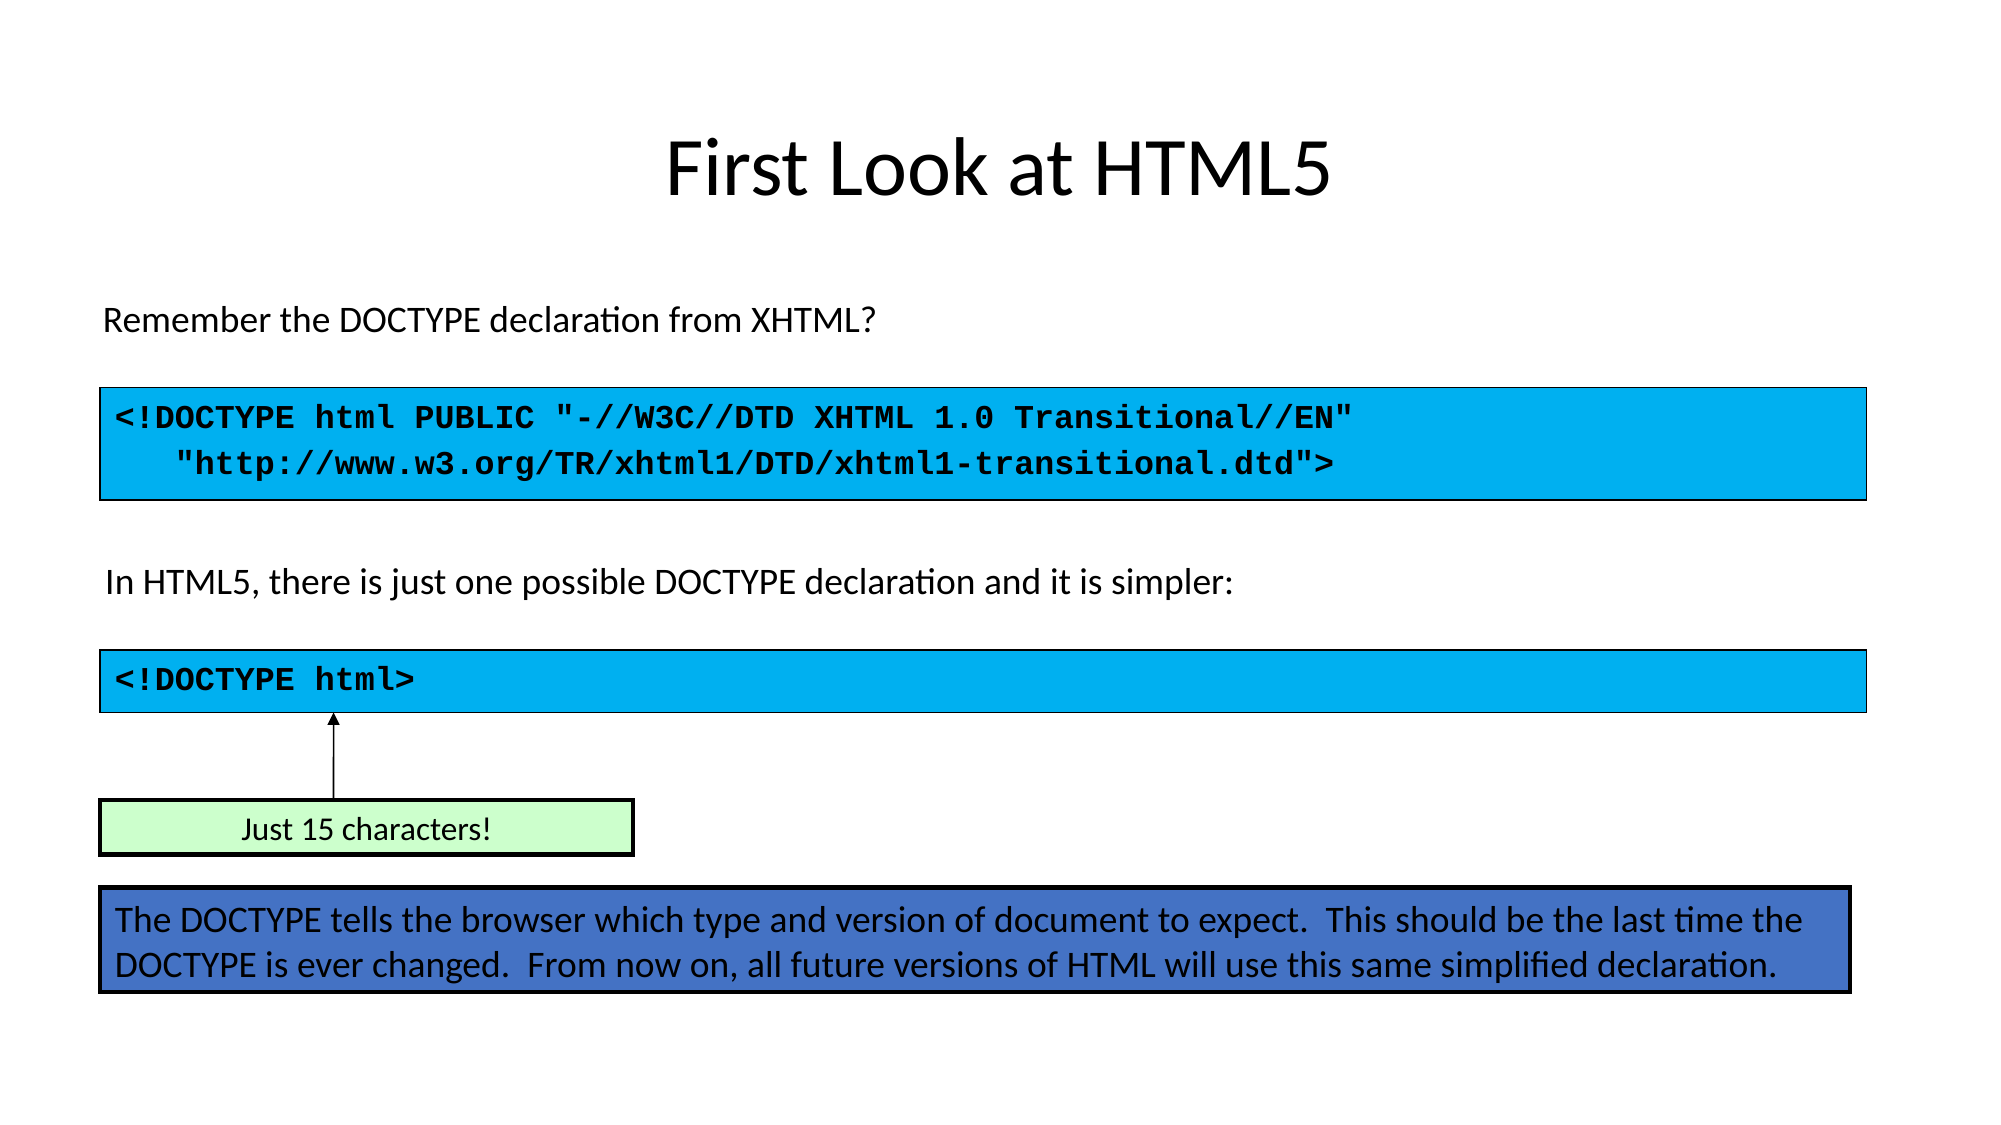

# First Look at HTML5
Remember the DOCTYPE declaration from XHTML?
<!DOCTYPE html PUBLIC "-//W3C//DTD XHTML 1.0 Transitional//EN"
   "http://www.w3.org/TR/xhtml1/DTD/xhtml1-transitional.dtd">
In HTML5, there is just one possible DOCTYPE declaration and it is simpler:
<!DOCTYPE html>

Just 15 characters!
The DOCTYPE tells the browser which type and version of document to expect.  This should be the last time the DOCTYPE is ever changed.  From now on, all future versions of HTML will use this same simplified declaration.